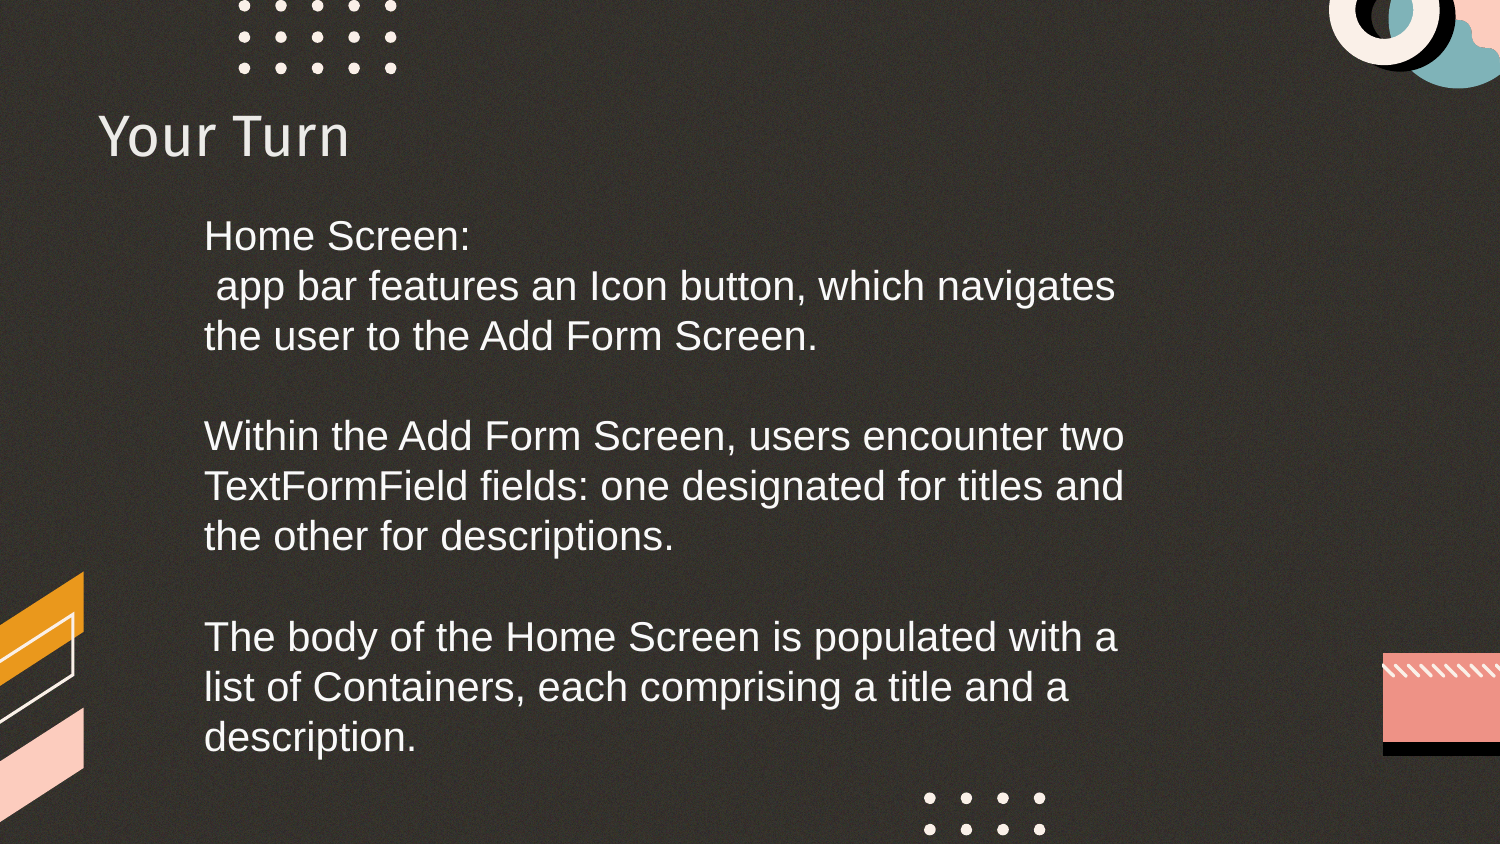

Your Turn

Home Screen:
 app bar features an Icon button, which navigates the user to the Add Form Screen.

Within the Add Form Screen, users encounter two TextFormField fields: one designated for titles and the other for descriptions.

The body of the Home Screen is populated with a list of Containers, each comprising a title and a description.